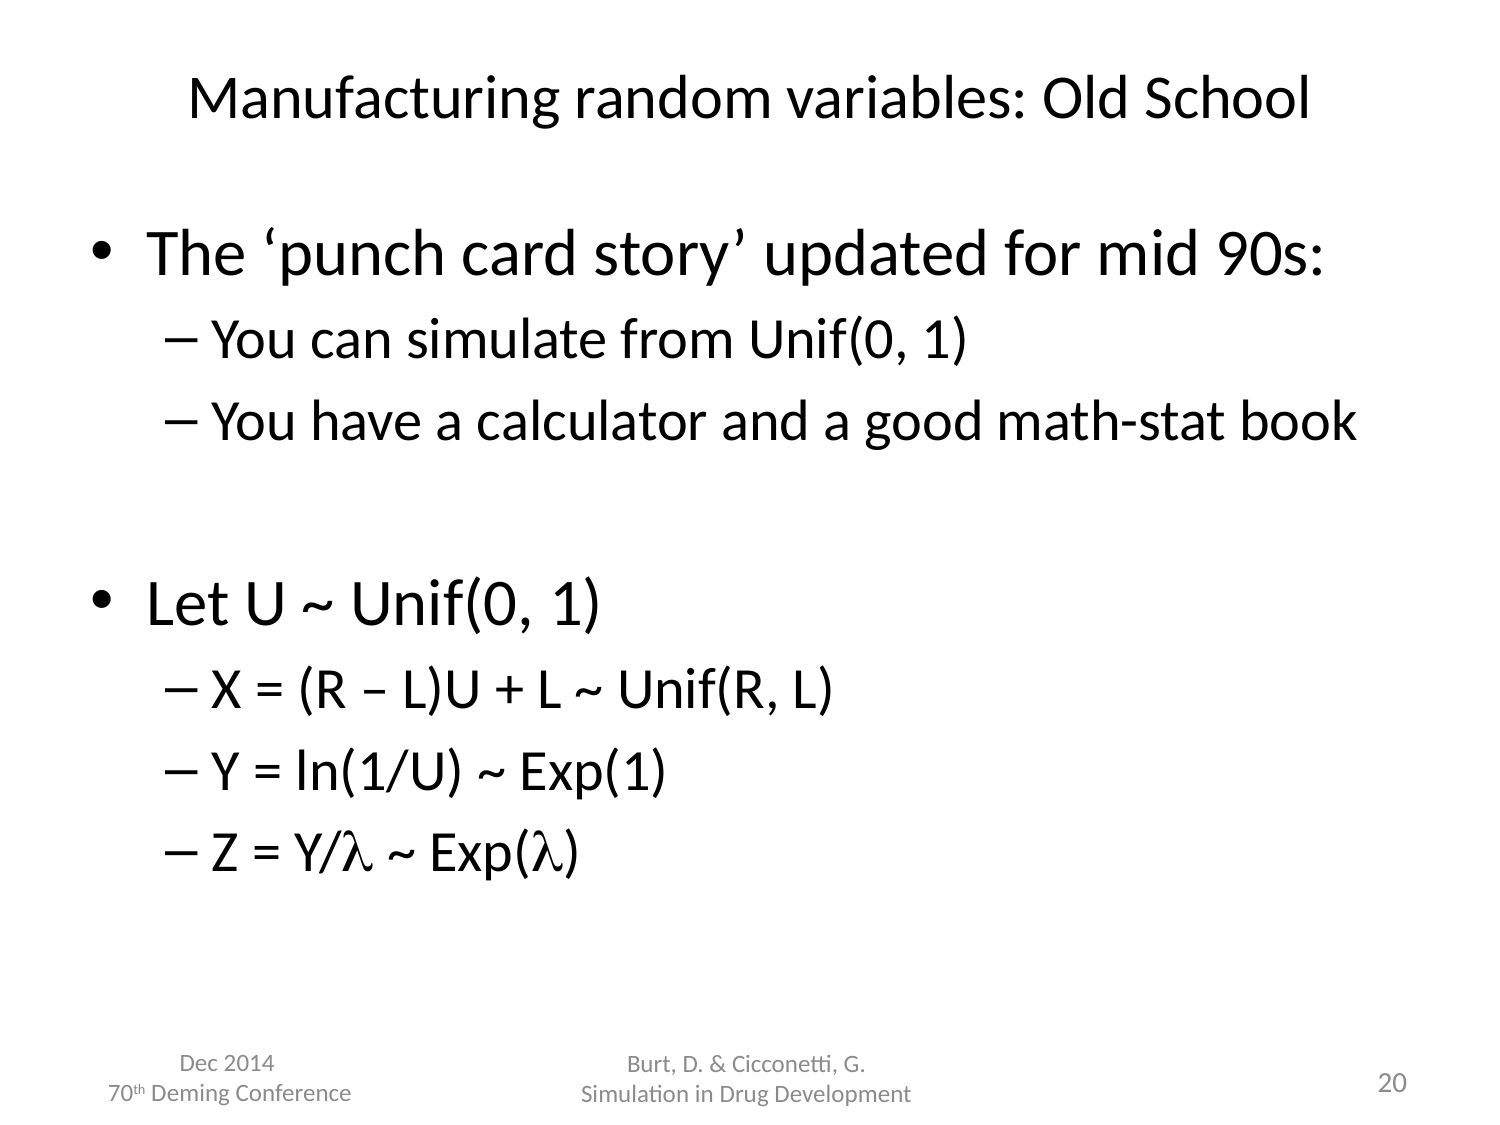

# Manufacturing random variables: Old School
The ‘punch card story’ updated for mid 90s:
You can simulate from Unif(0, 1)
You have a calculator and a good math-stat book

Let U ~ Unif(0, 1)
X = (R – L)U + L ~ Unif(R, L)
Y = ln(1/U) ~ Exp(1)
Z = Y/λ ~ Exp(λ)